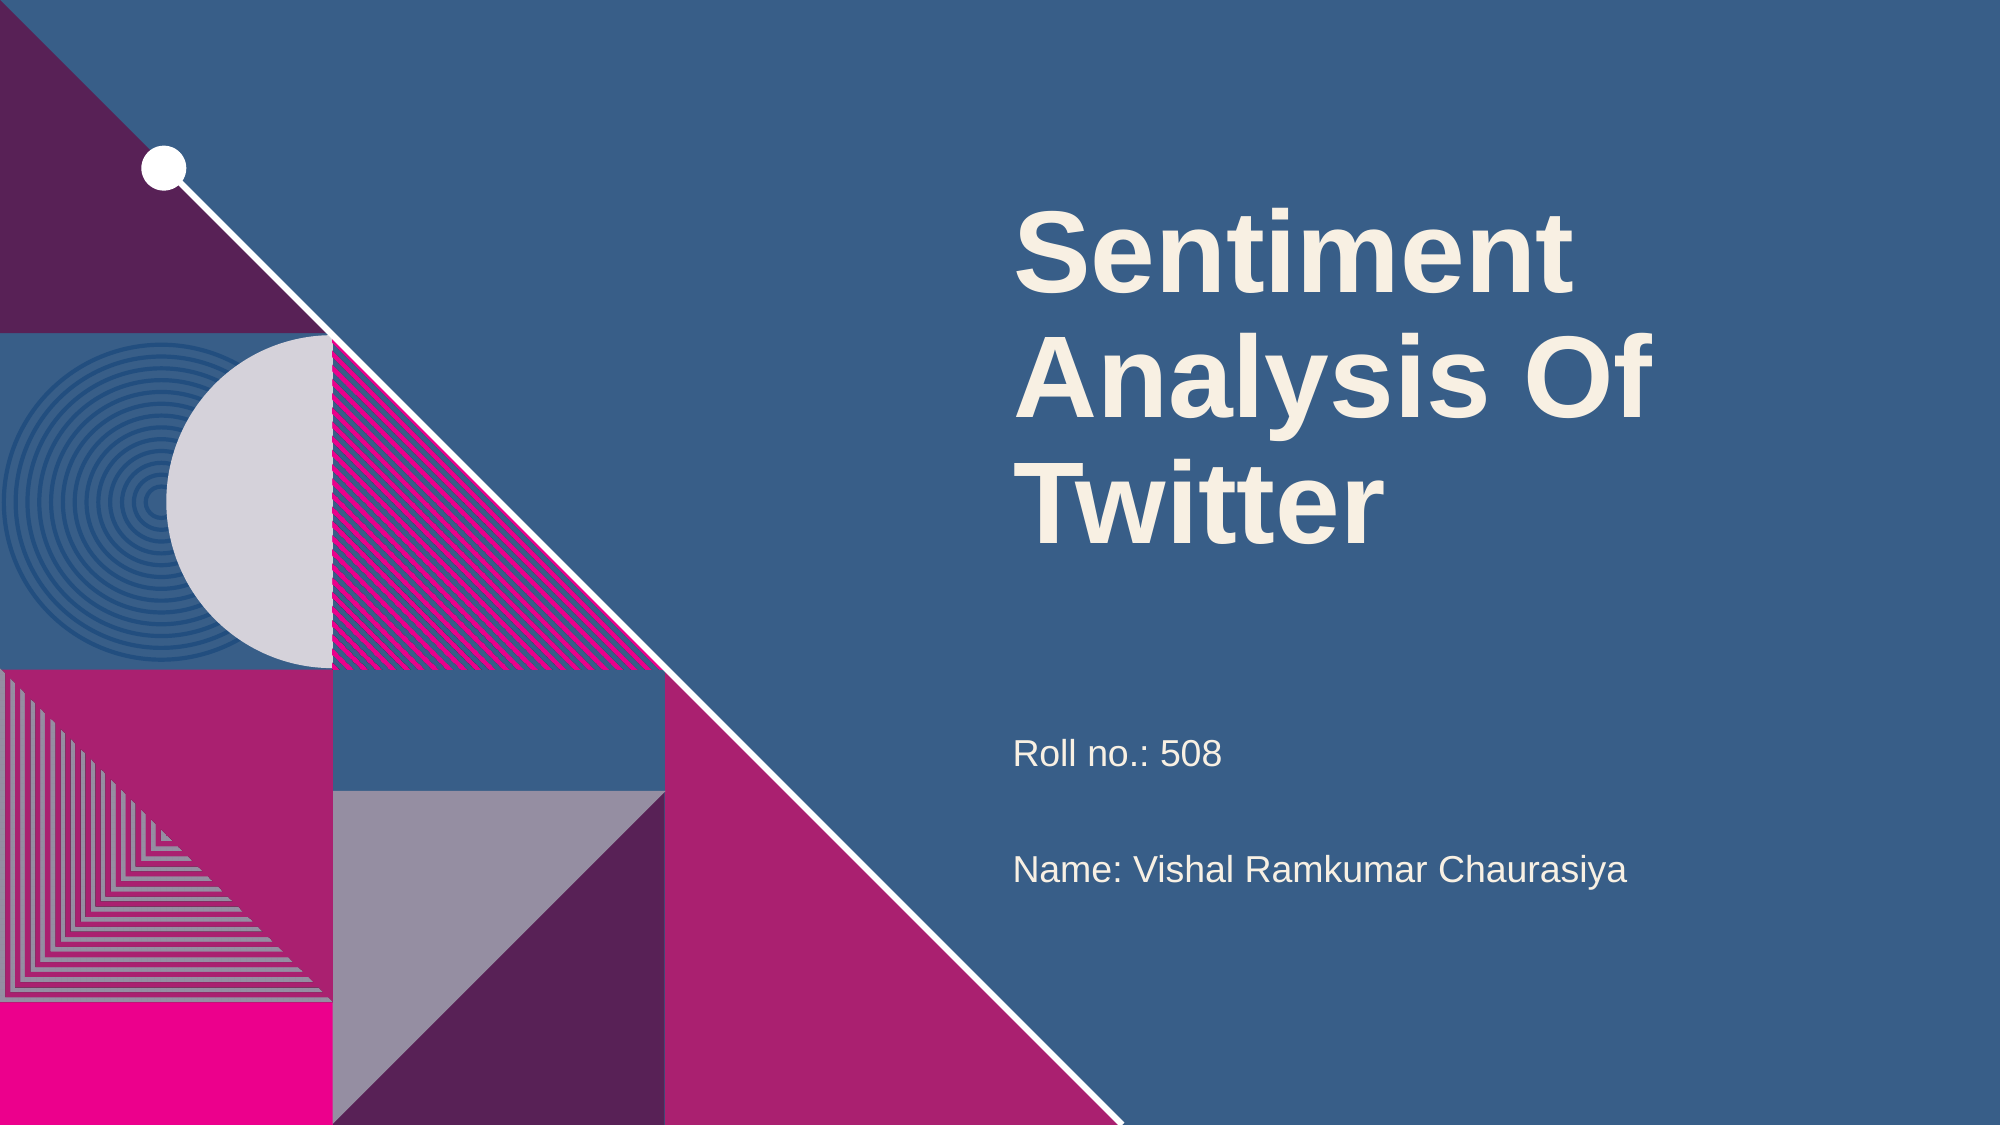

# Sentiment Analysis Of Twitter

Roll no.: 508

Name: Vishal Ramkumar Chaurasiya